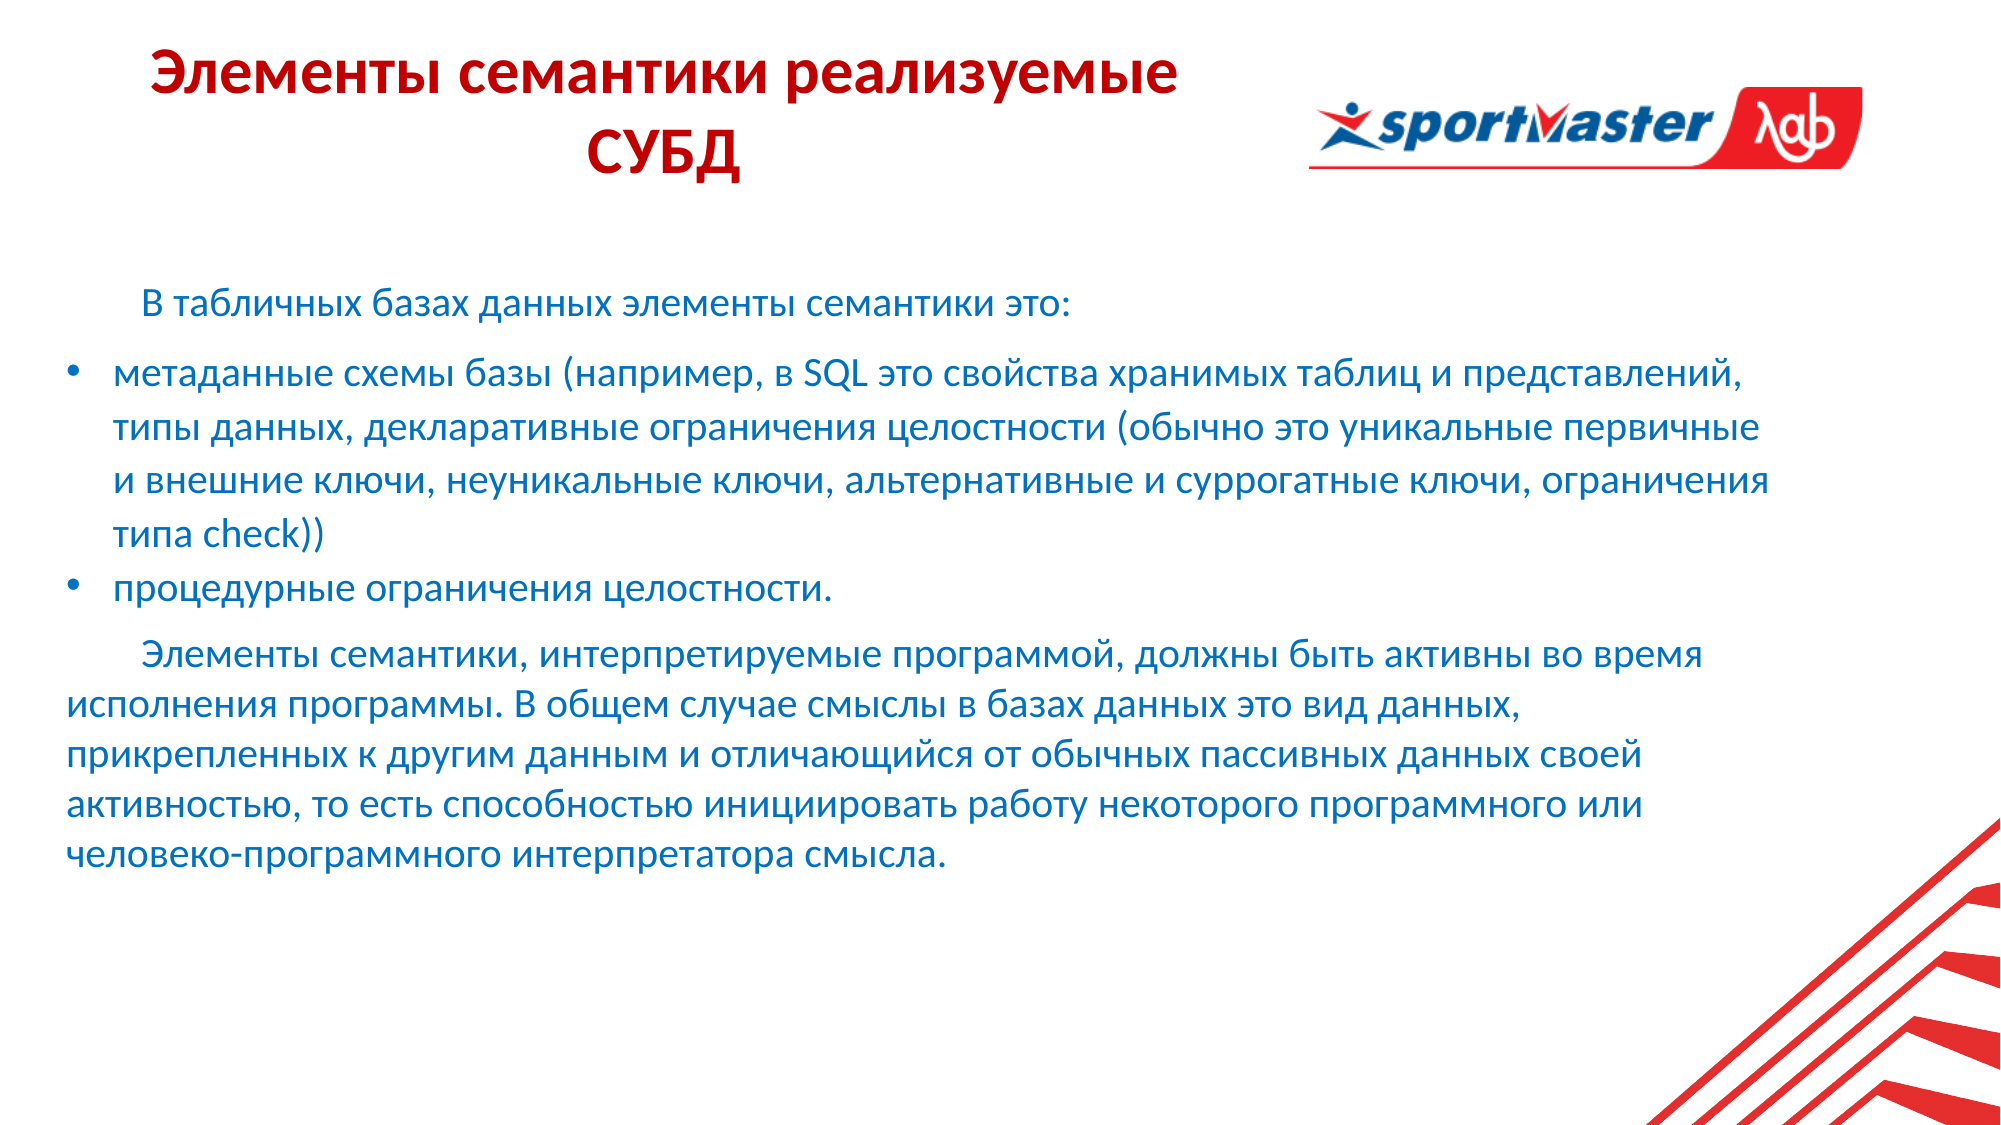

Элементы семантики реализуемые СУБД

В табличных базах данных элементы семантики это:
метаданные схемы базы (например, в SQL это свойства хранимых таблиц и представлений, типы данных, декларативные ограничения целостности (обычно это уникальные первичные и внешние ключи, неуникальные ключи, альтернативные и суррогатные ключи, ограничения типа check))
процедурные ограничения целостности.
Элементы семантики, интерпретируемые программой, должны быть активны во время исполнения программы. В общем случае смыслы в базах данных это вид данных, прикрепленных к другим данным и отличающийся от обычных пассивных данных своей активностью, то есть способностью инициировать работу некоторого программного или человеко-программного интерпретатора смысла.